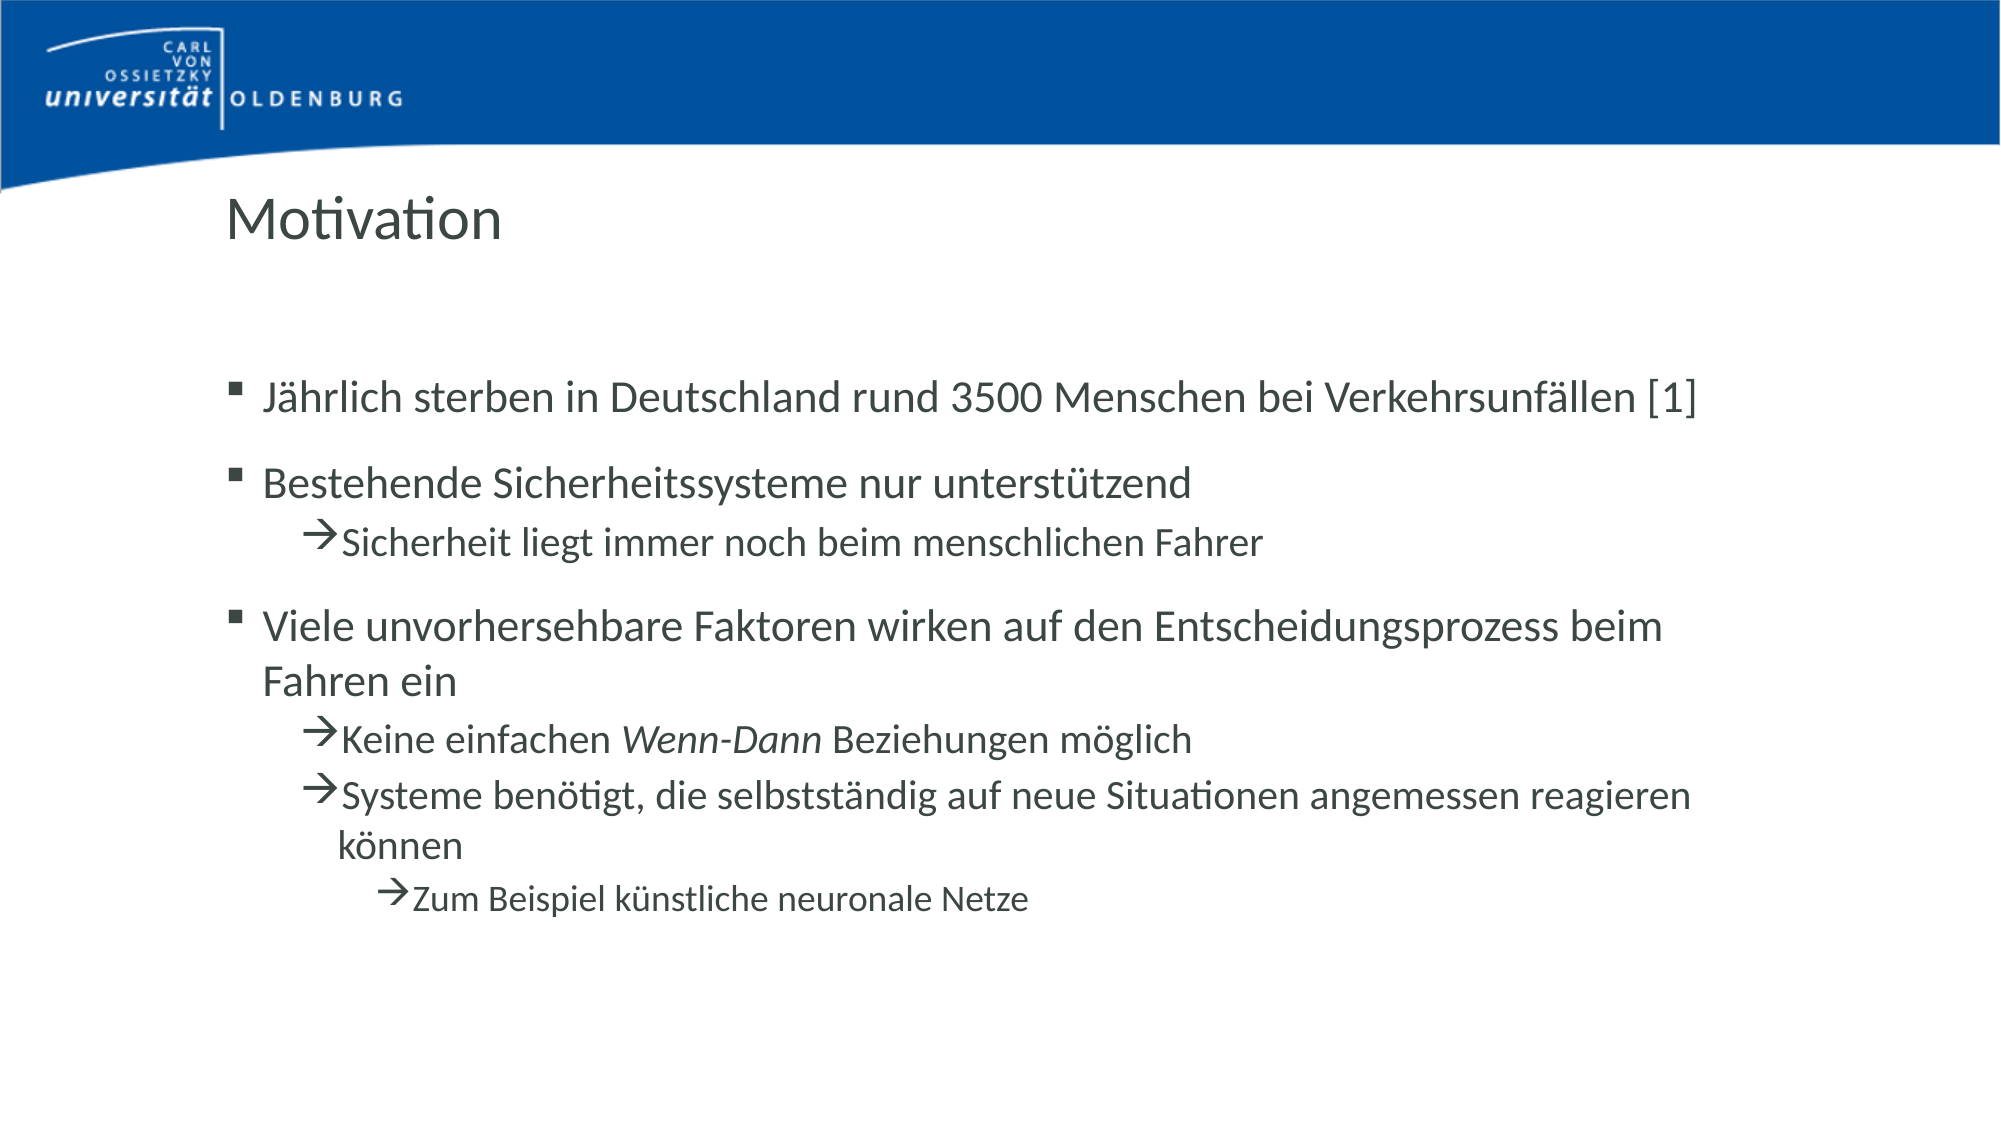

# Motivation
Jährlich sterben in Deutschland rund 3500 Menschen bei Verkehrsunfällen [1]
Bestehende Sicherheitssysteme nur unterstützend
Sicherheit liegt immer noch beim menschlichen Fahrer
Viele unvorhersehbare Faktoren wirken auf den Entscheidungsprozess beim Fahren ein
Keine einfachen Wenn-Dann Beziehungen möglich
Systeme benötigt, die selbstständig auf neue Situationen angemessen reagieren können
Zum Beispiel künstliche neuronale Netze

Bachelorarbeit von Eike Stein - Gutachter: Dr. Marco Grawunder, Cornelius Ludmann
4